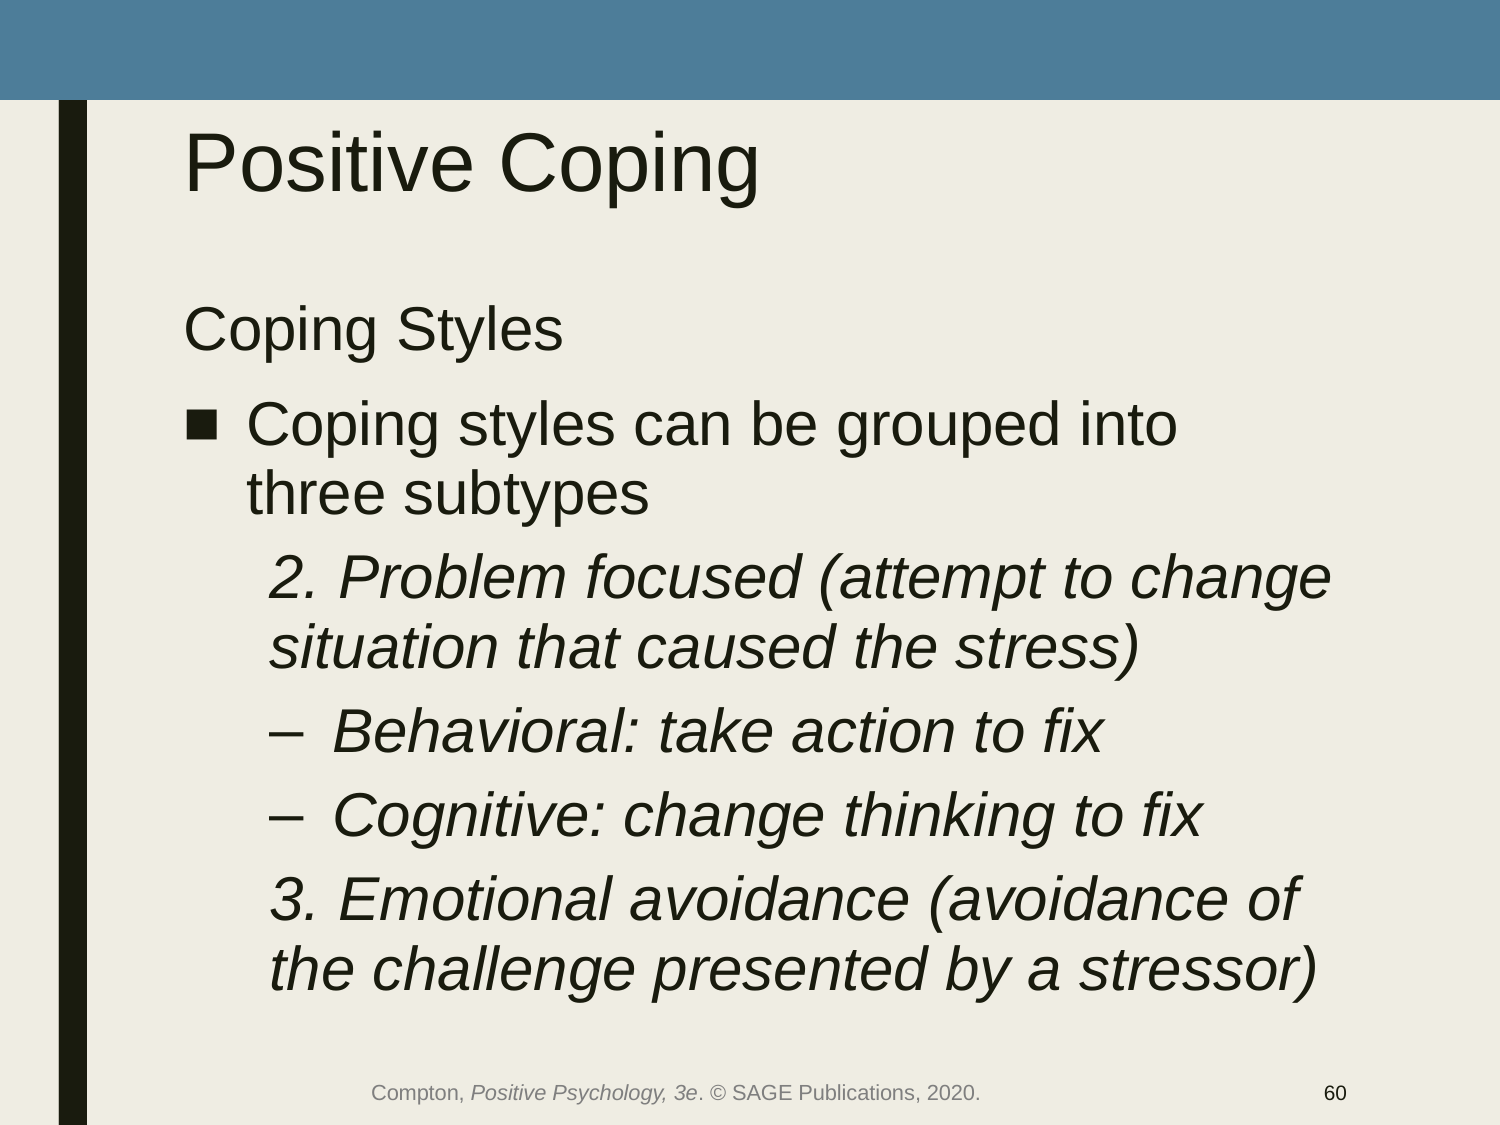

# Positive Coping
Coping Styles
Coping styles can be grouped into three subtypes
2. Problem focused (attempt to change situation that caused the stress)
Behavioral: take action to fix
Cognitive: change thinking to fix
3. Emotional avoidance (avoidance of the challenge presented by a stressor)

Compton, Positive Psychology, 3e. © SAGE Publications, 2020.
60